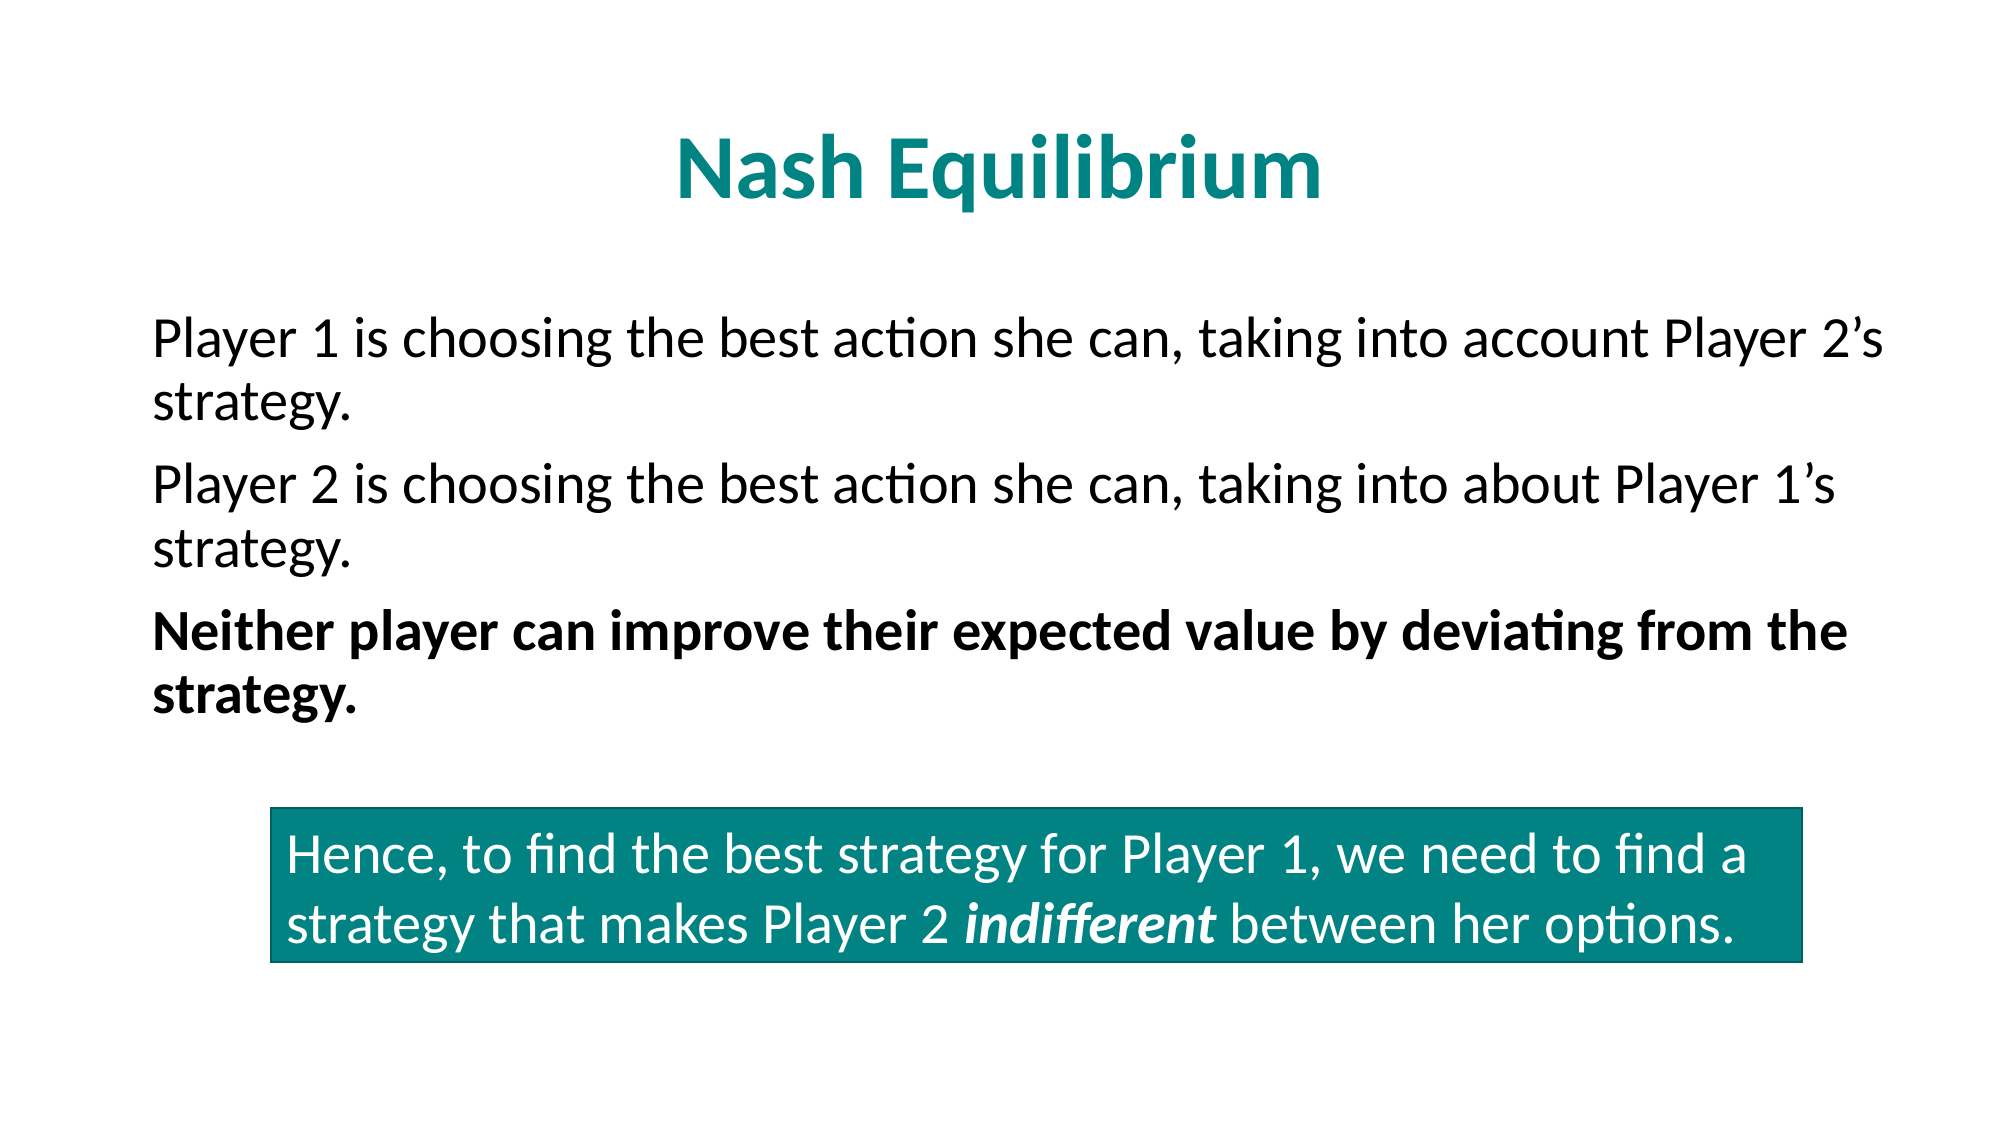

# Nash Equilibrium
Player 1 is choosing the best action she can, taking into account Player 2’s strategy.
Player 2 is choosing the best action she can, taking into about Player 1’s strategy.
Neither player can improve their expected value by deviating from the strategy.
Hence, to find the best strategy for Player 1, we need to find a strategy that makes Player 2 indifferent between her options.